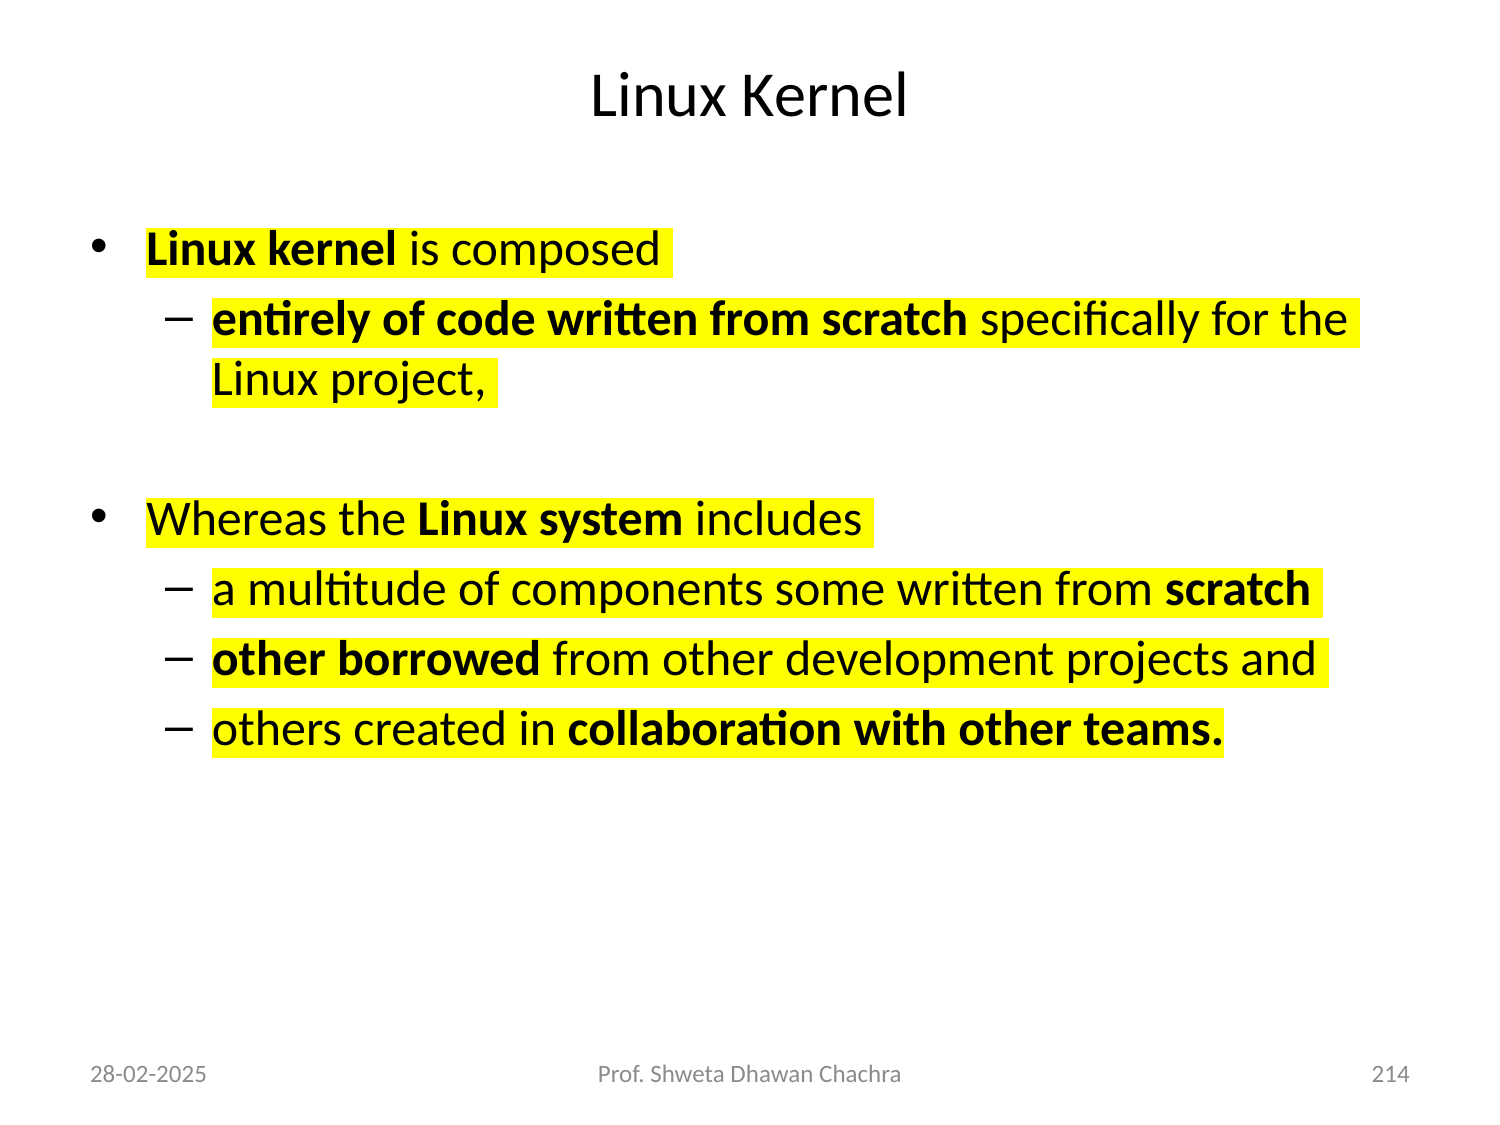

# Linux Kernel
Linux kernel is composed
entirely of code written from scratch specifically for the  Linux project,

Whereas the Linux system includes
a multitude of components some written from scratch
other borrowed from other development projects and
others created in collaboration with other teams.

28-02-2025
Prof. Shweta Dhawan Chachra
214